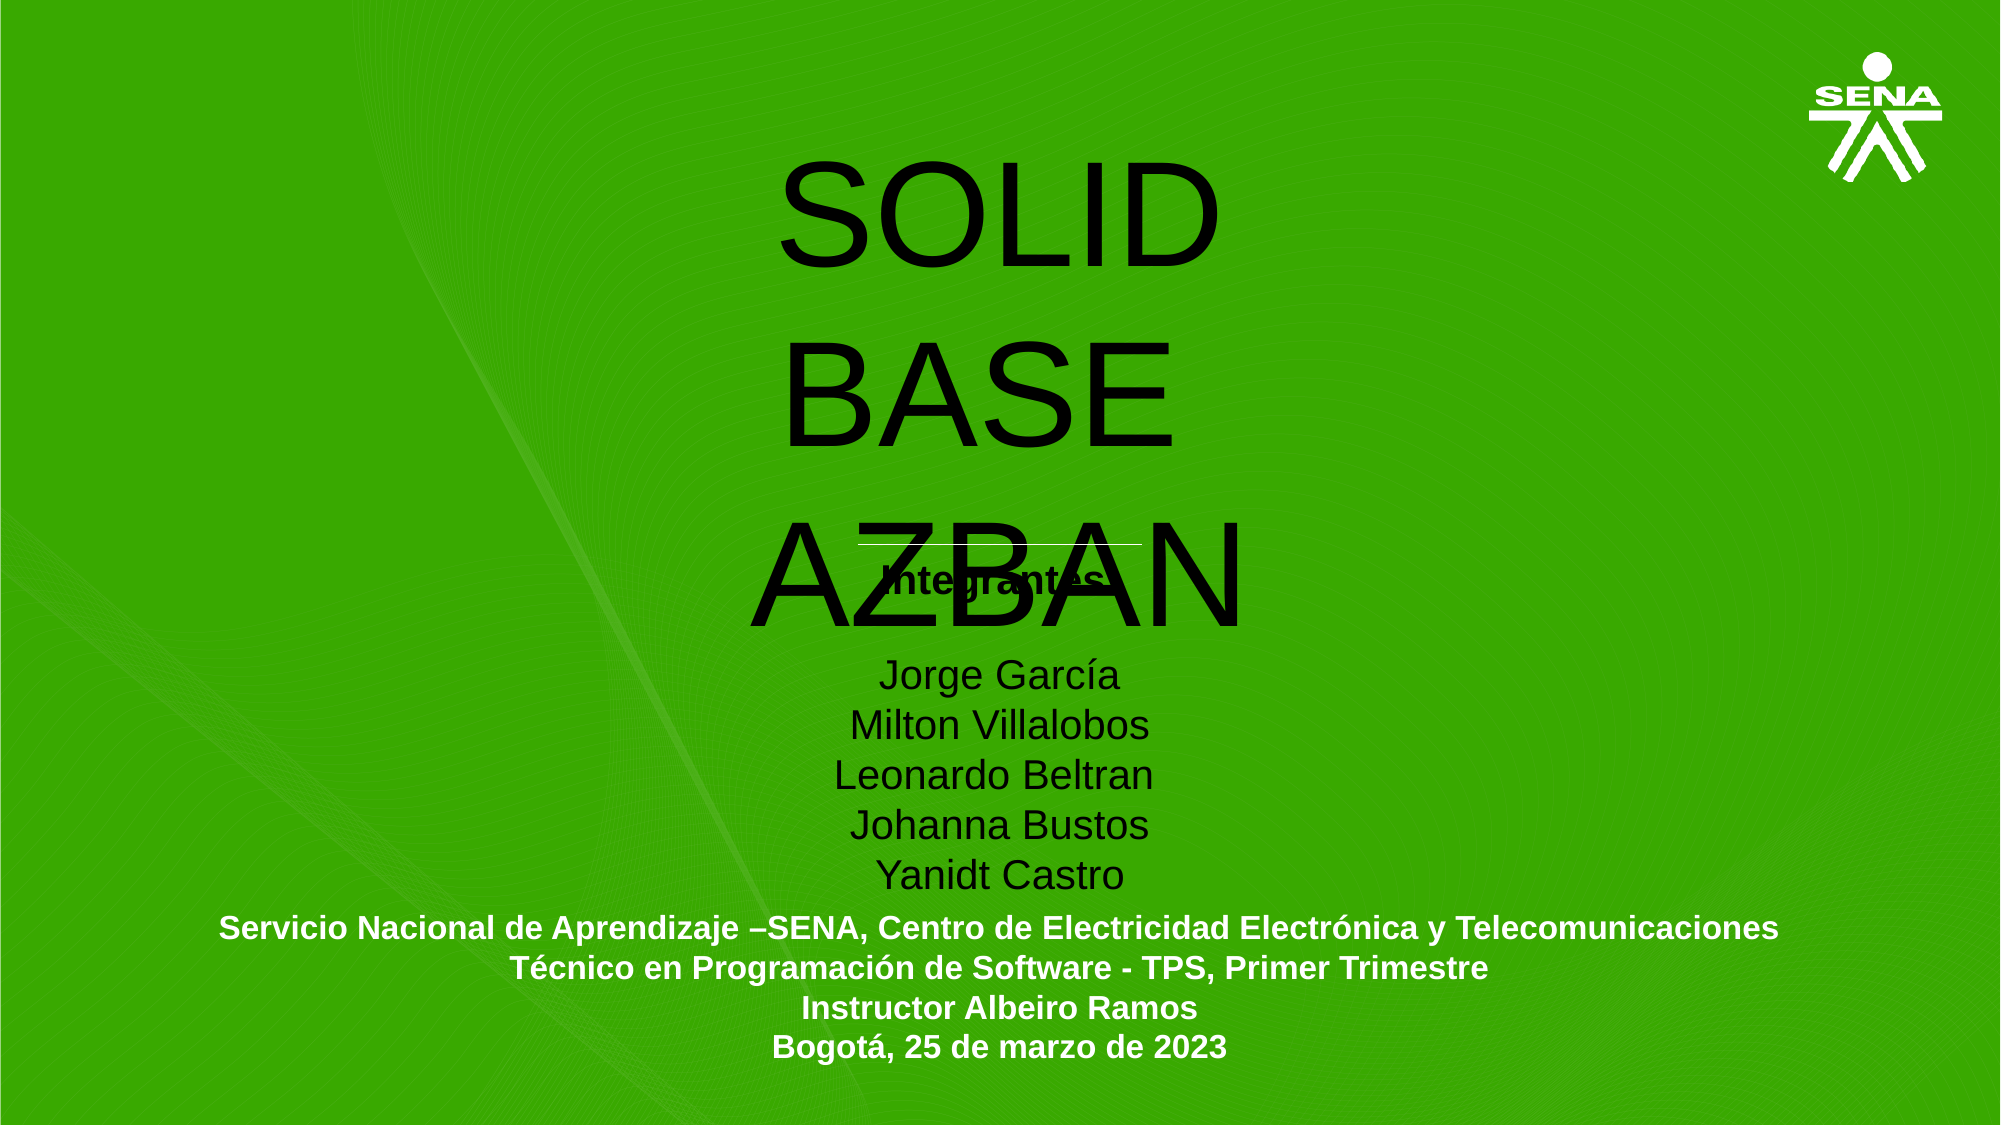

SOLID BASE
AZBAN

Integrantes:

Jorge García
Milton Villalobos
Leonardo Beltran
Johanna Bustos
Yanidt Castro
Servicio Nacional de Aprendizaje –SENA, Centro de Electricidad Electrónica y Telecomunicaciones
Técnico en Programación de Software - TPS, Primer Trimestre
Instructor Albeiro Ramos
Bogotá, 25 de marzo de 2023